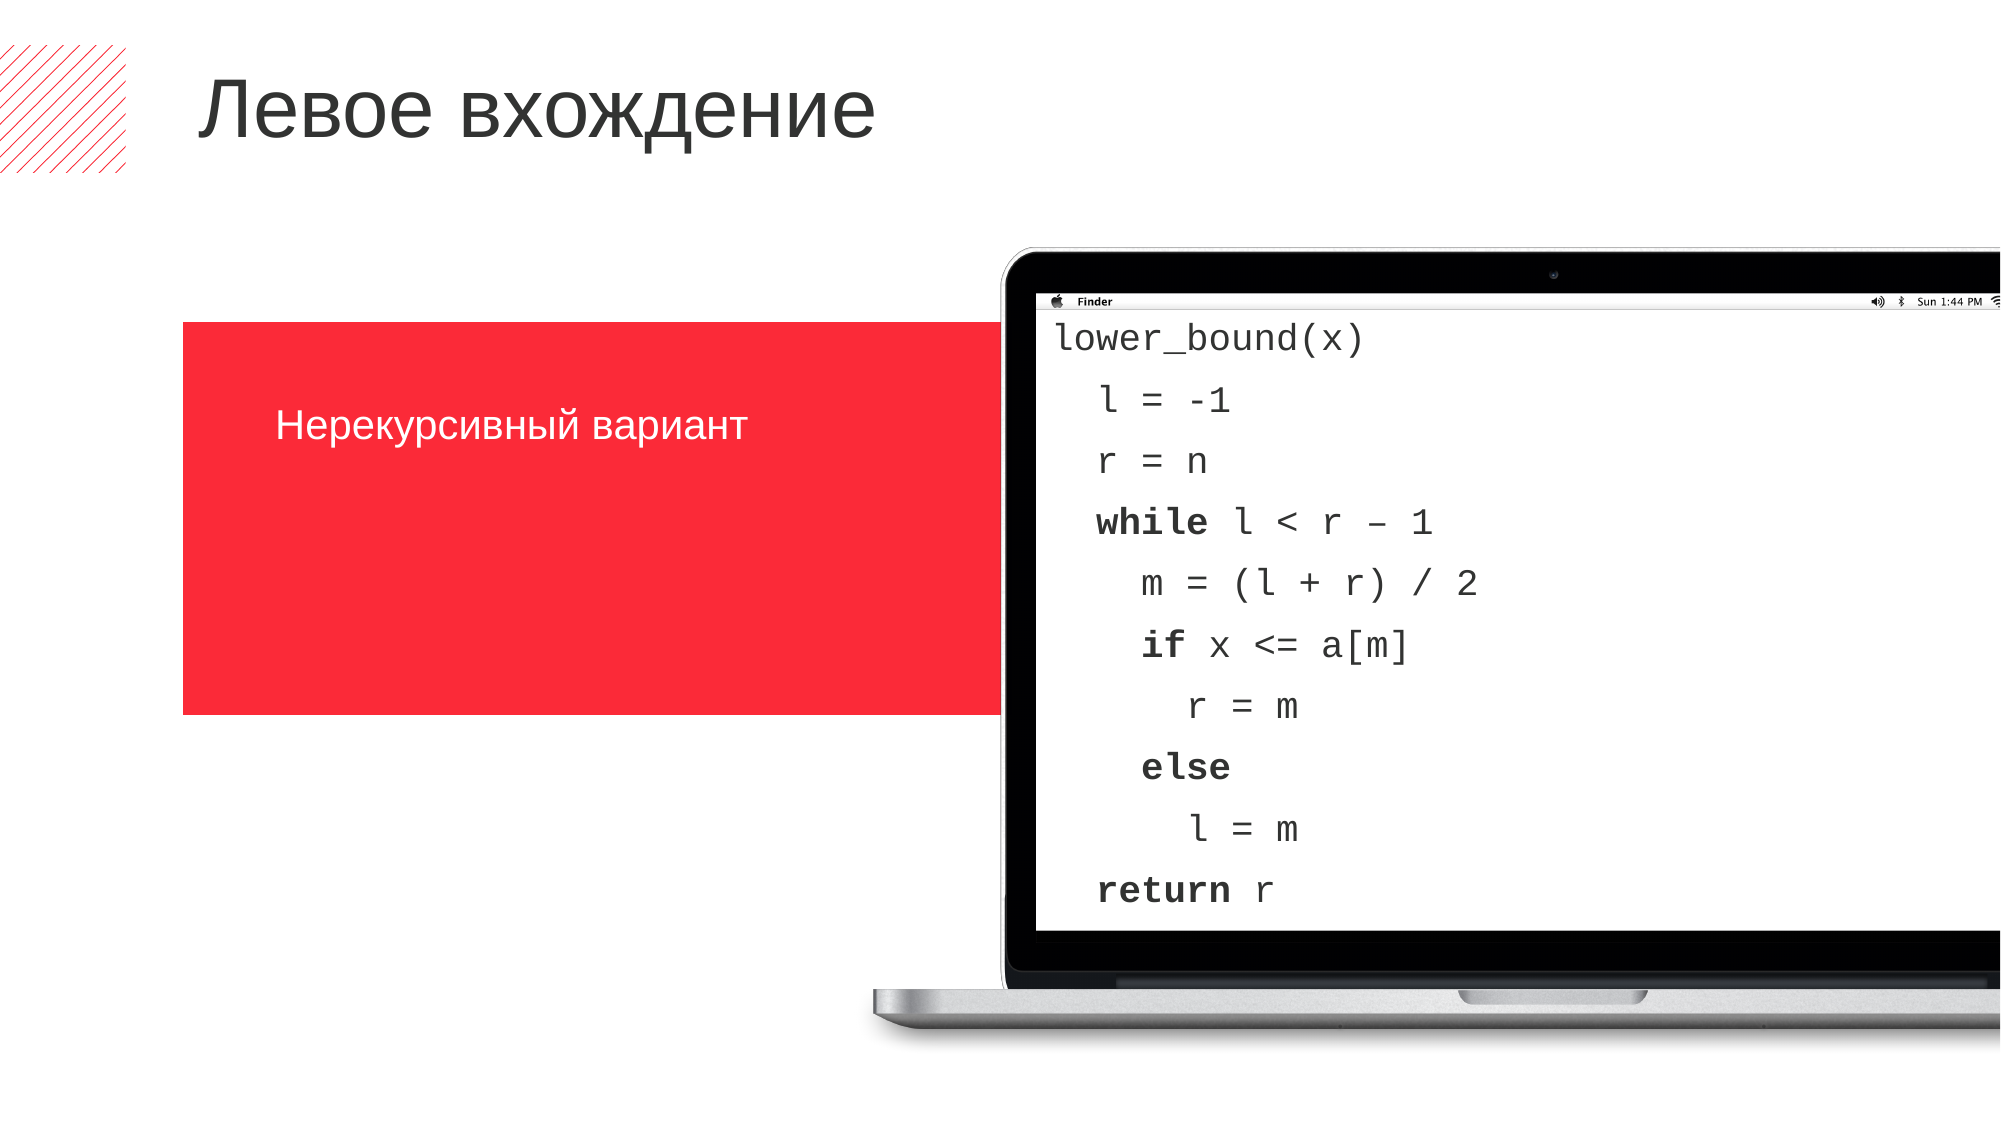

Левое вхождение
lower_bound(x)
  l = -1
  r = n
  while l < r – 1
    m = (l + r) / 2
    if x <= a[m]
      r = m
    else
      l = m
  return r
Нерекурсивный вариант